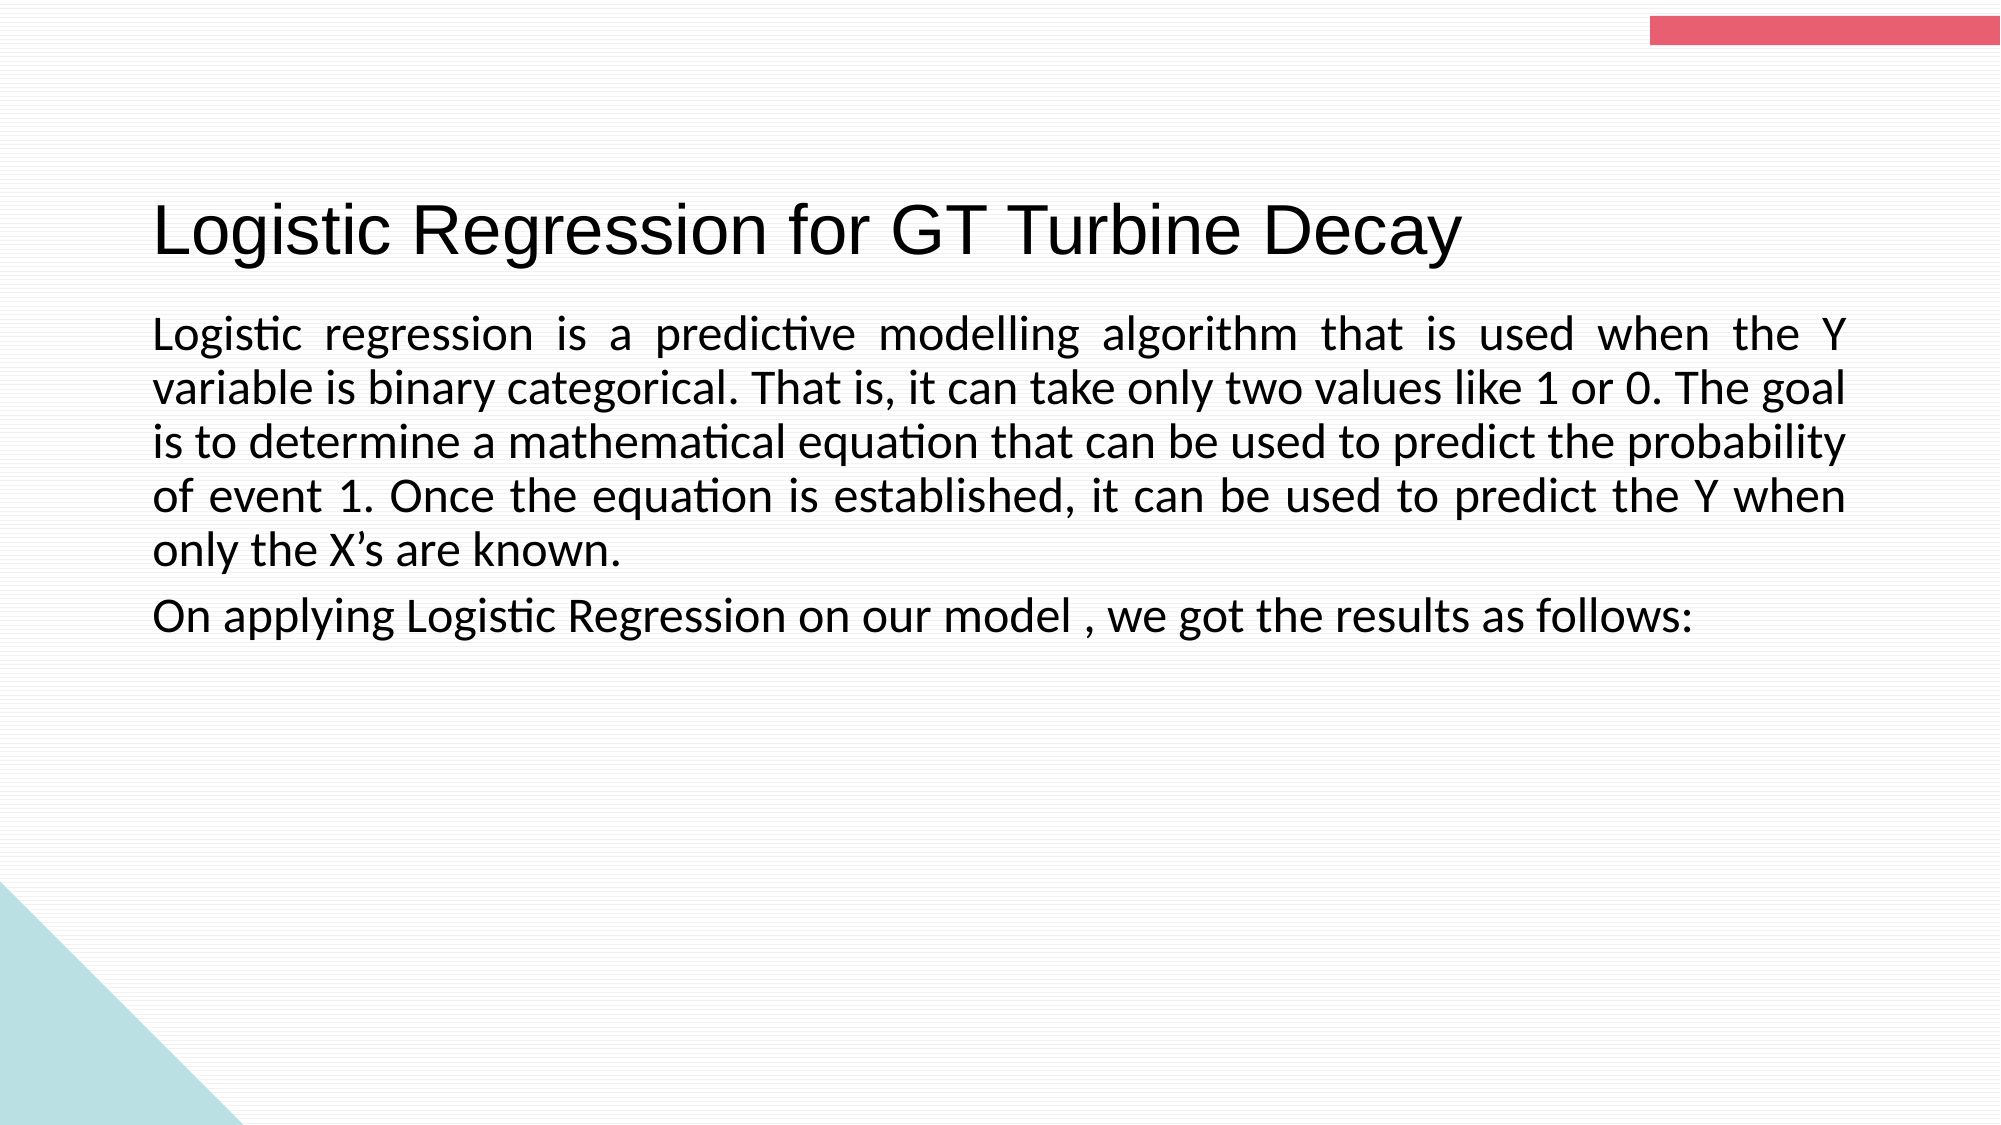

# Logistic Regression for GT Turbine Decay
Logistic regression is a predictive modelling algorithm that is used when the Y variable is binary categorical. That is, it can take only two values like 1 or 0. The goal is to determine a mathematical equation that can be used to predict the probability of event 1. Once the equation is established, it can be used to predict the Y when only the X’s are known.
On applying Logistic Regression on our model , we got the results as follows: